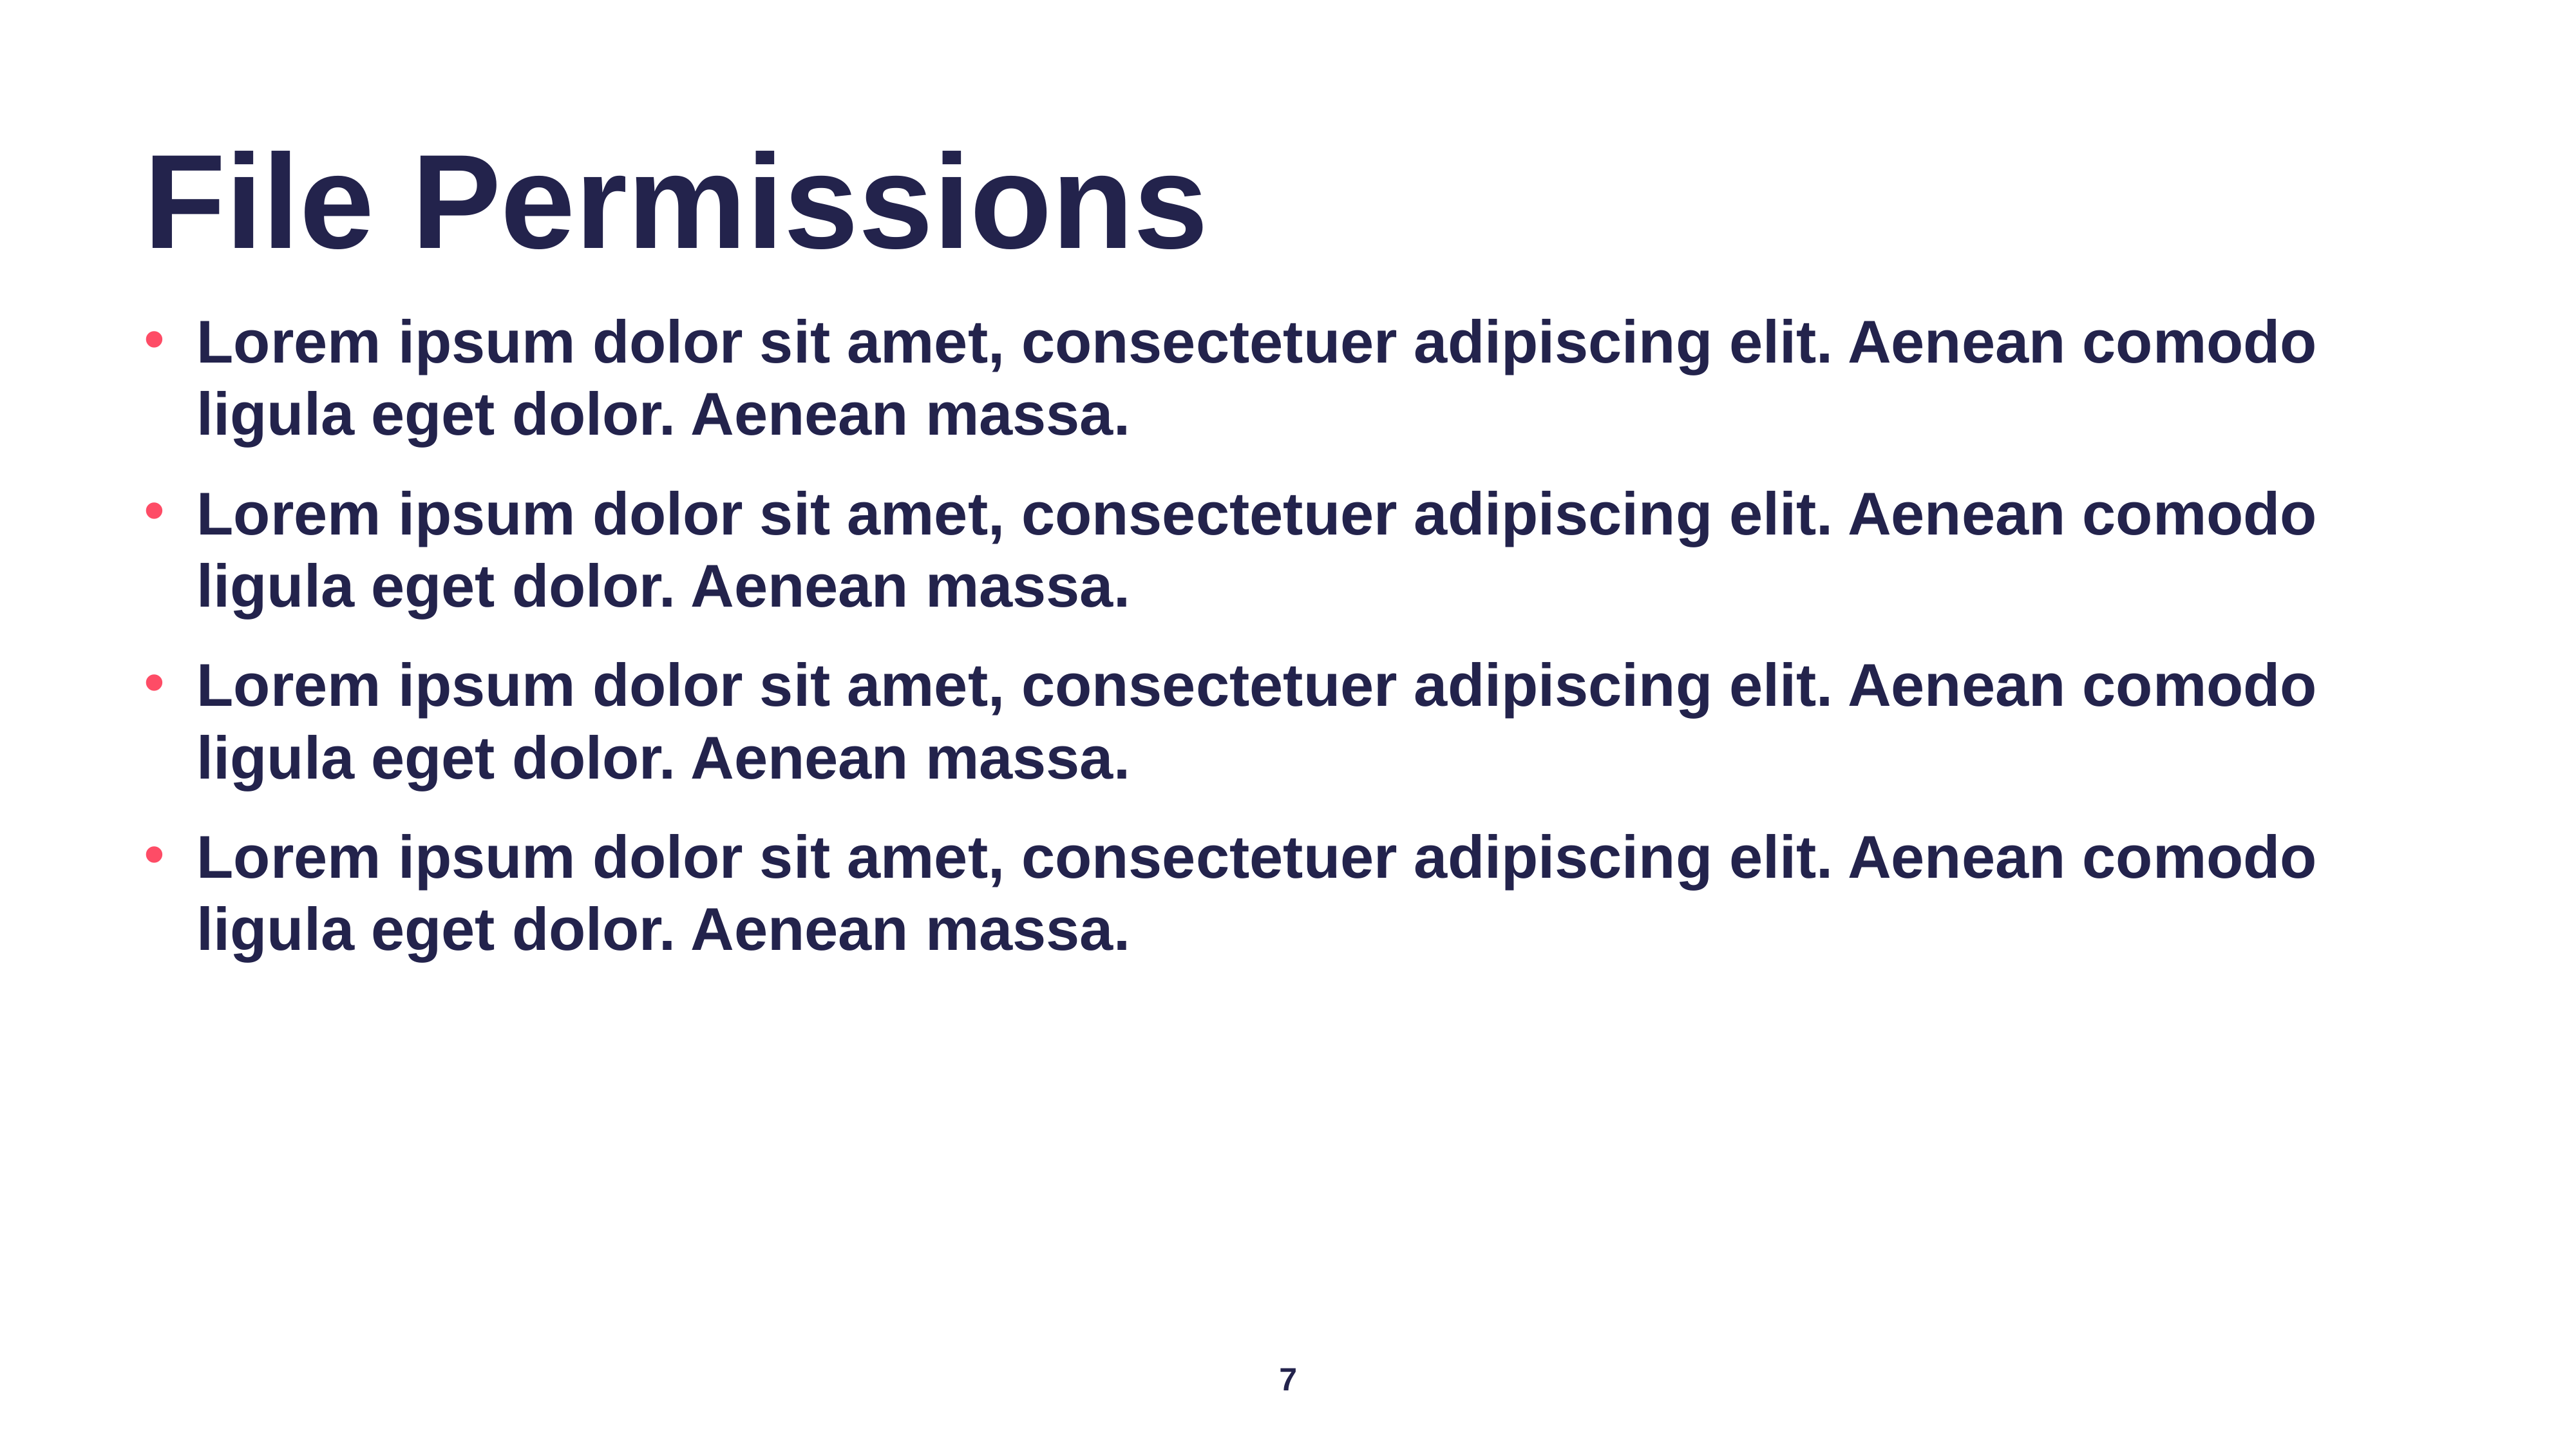

# File Permissions
Lorem ipsum dolor sit amet, consectetuer adipiscing elit. Aenean comodo ligula eget dolor. Aenean massa.
Lorem ipsum dolor sit amet, consectetuer adipiscing elit. Aenean comodo ligula eget dolor. Aenean massa.
Lorem ipsum dolor sit amet, consectetuer adipiscing elit. Aenean comodo ligula eget dolor. Aenean massa.
Lorem ipsum dolor sit amet, consectetuer adipiscing elit. Aenean comodo ligula eget dolor. Aenean massa.

7